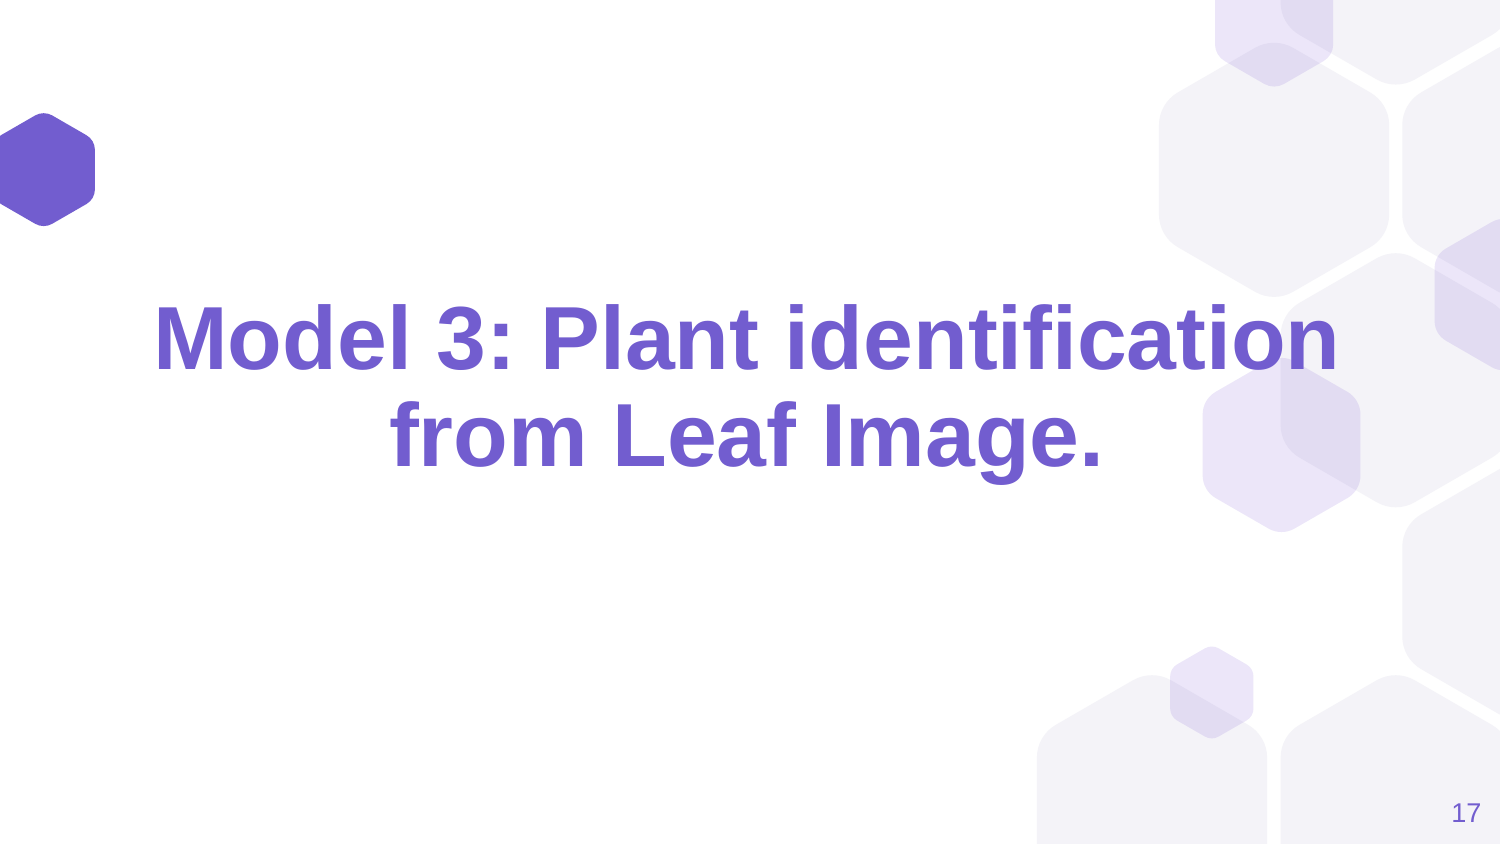

# Model 3: Plant identification from Leaf Image.
17